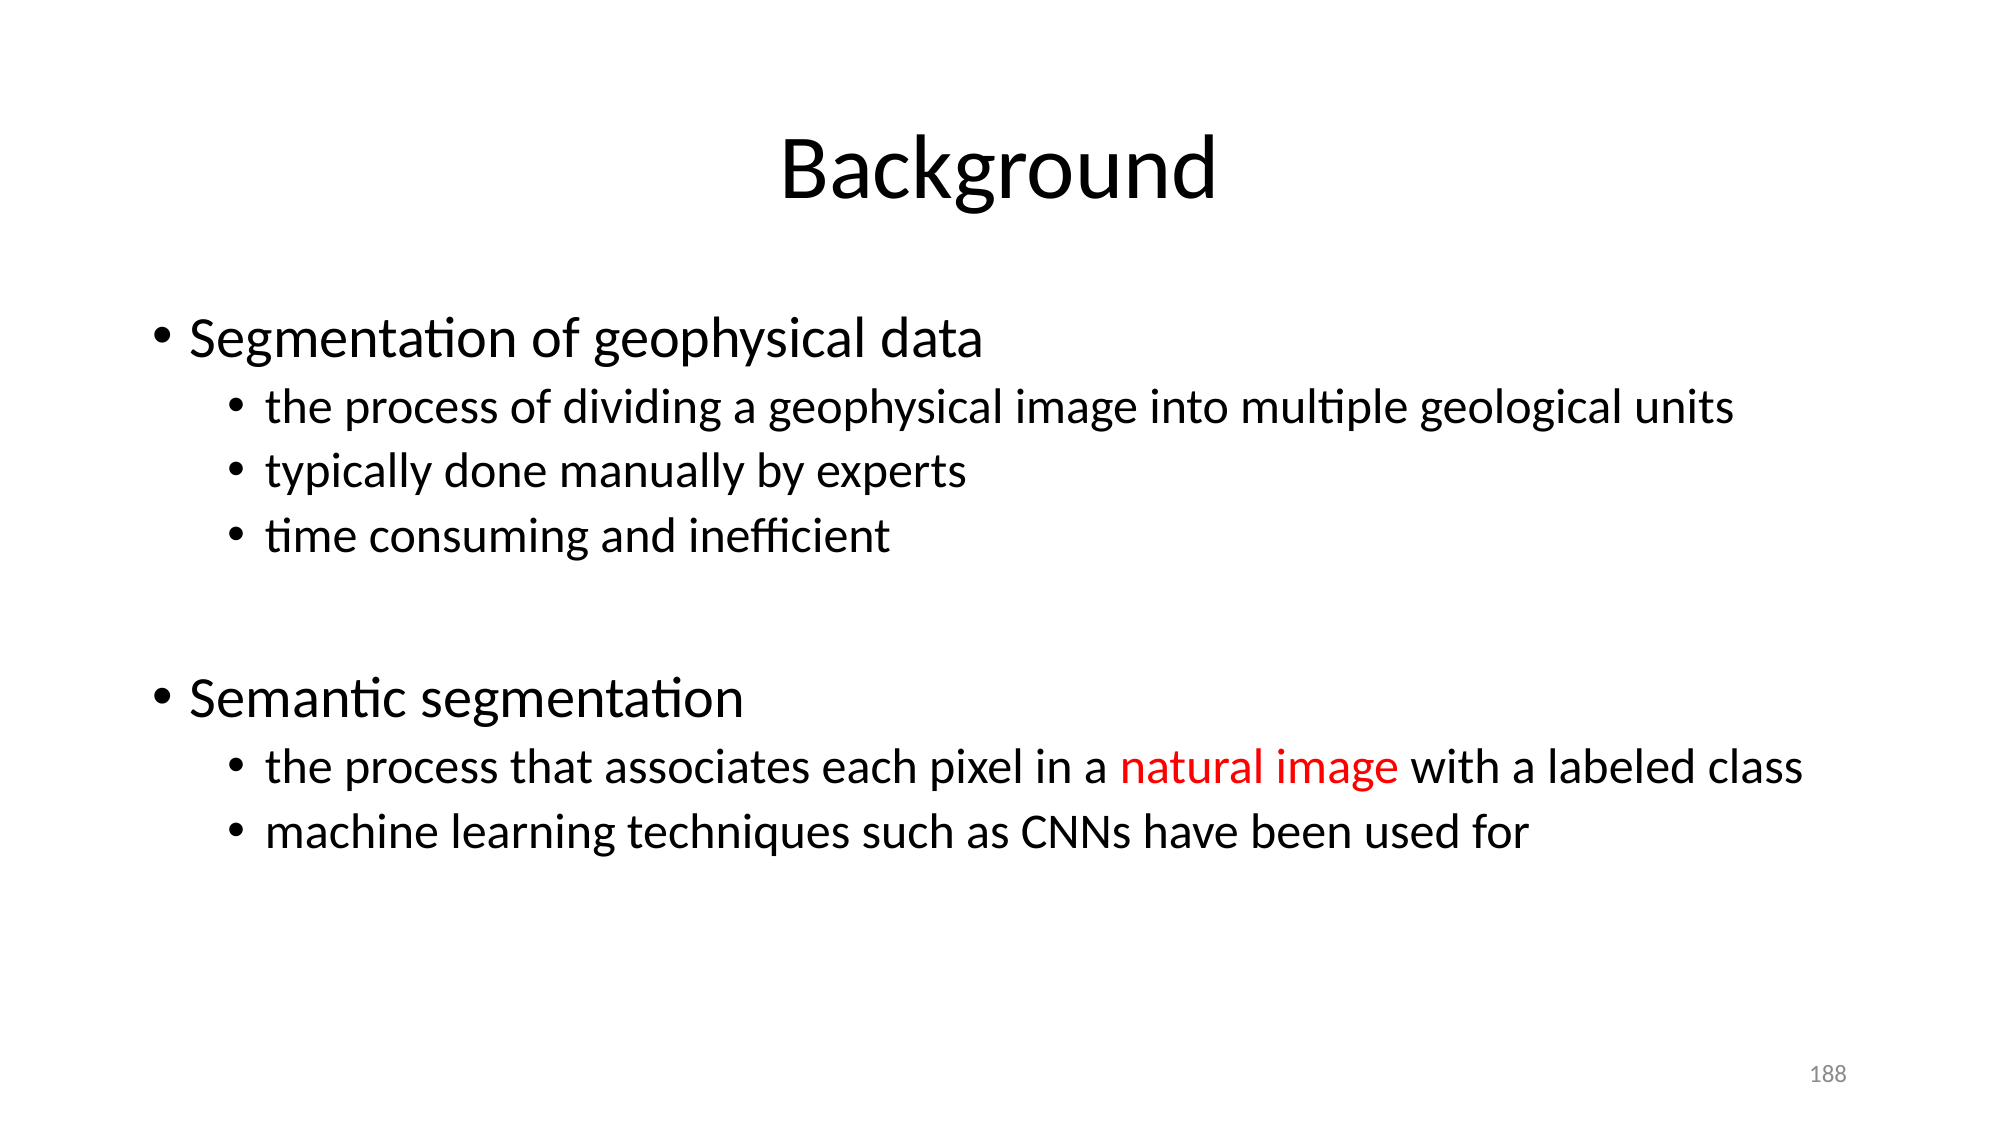

# Background
Segmentation of geophysical data
the process of dividing a geophysical image into multiple geological units
typically done manually by experts
time consuming and inefficient

Semantic segmentation
the process that associates each pixel in a natural image with a labeled class
machine learning techniques such as CNNs have been used for
188